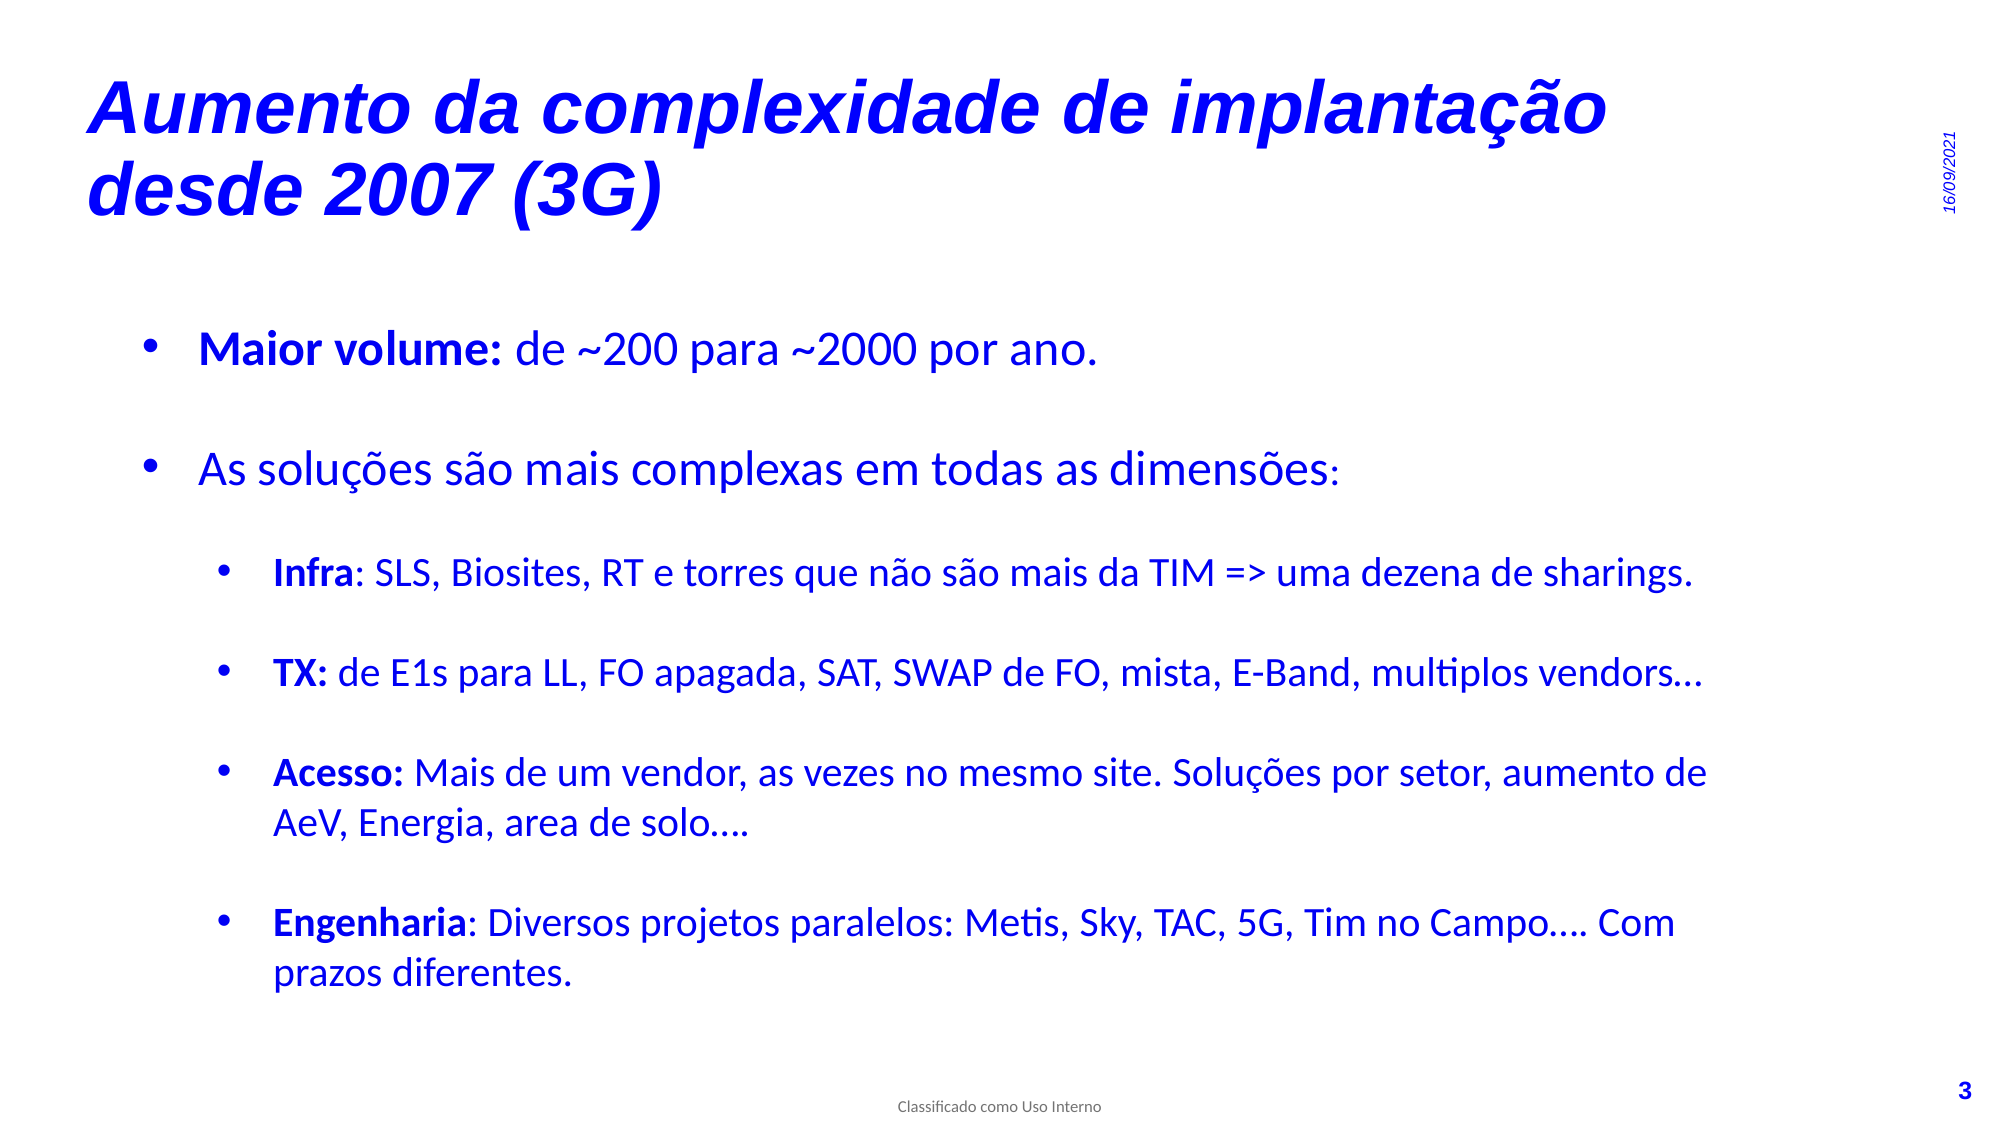

Aumento da complexidade de implantação desde 2007 (3G)
16/09/2021

Maior volume: de ~200 para ~2000 por ano.

As soluções são mais complexas em todas as dimensões:

Infra: SLS, Biosites, RT e torres que não são mais da TIM => uma dezena de sharings.

TX: de E1s para LL, FO apagada, SAT, SWAP de FO, mista, E-Band, multiplos vendors…

Acesso: Mais de um vendor, as vezes no mesmo site. Soluções por setor, aumento de AeV, Energia, area de solo….

Engenharia: Diversos projetos paralelos: Metis, Sky, TAC, 5G, Tim no Campo…. Com prazos diferentes.

3